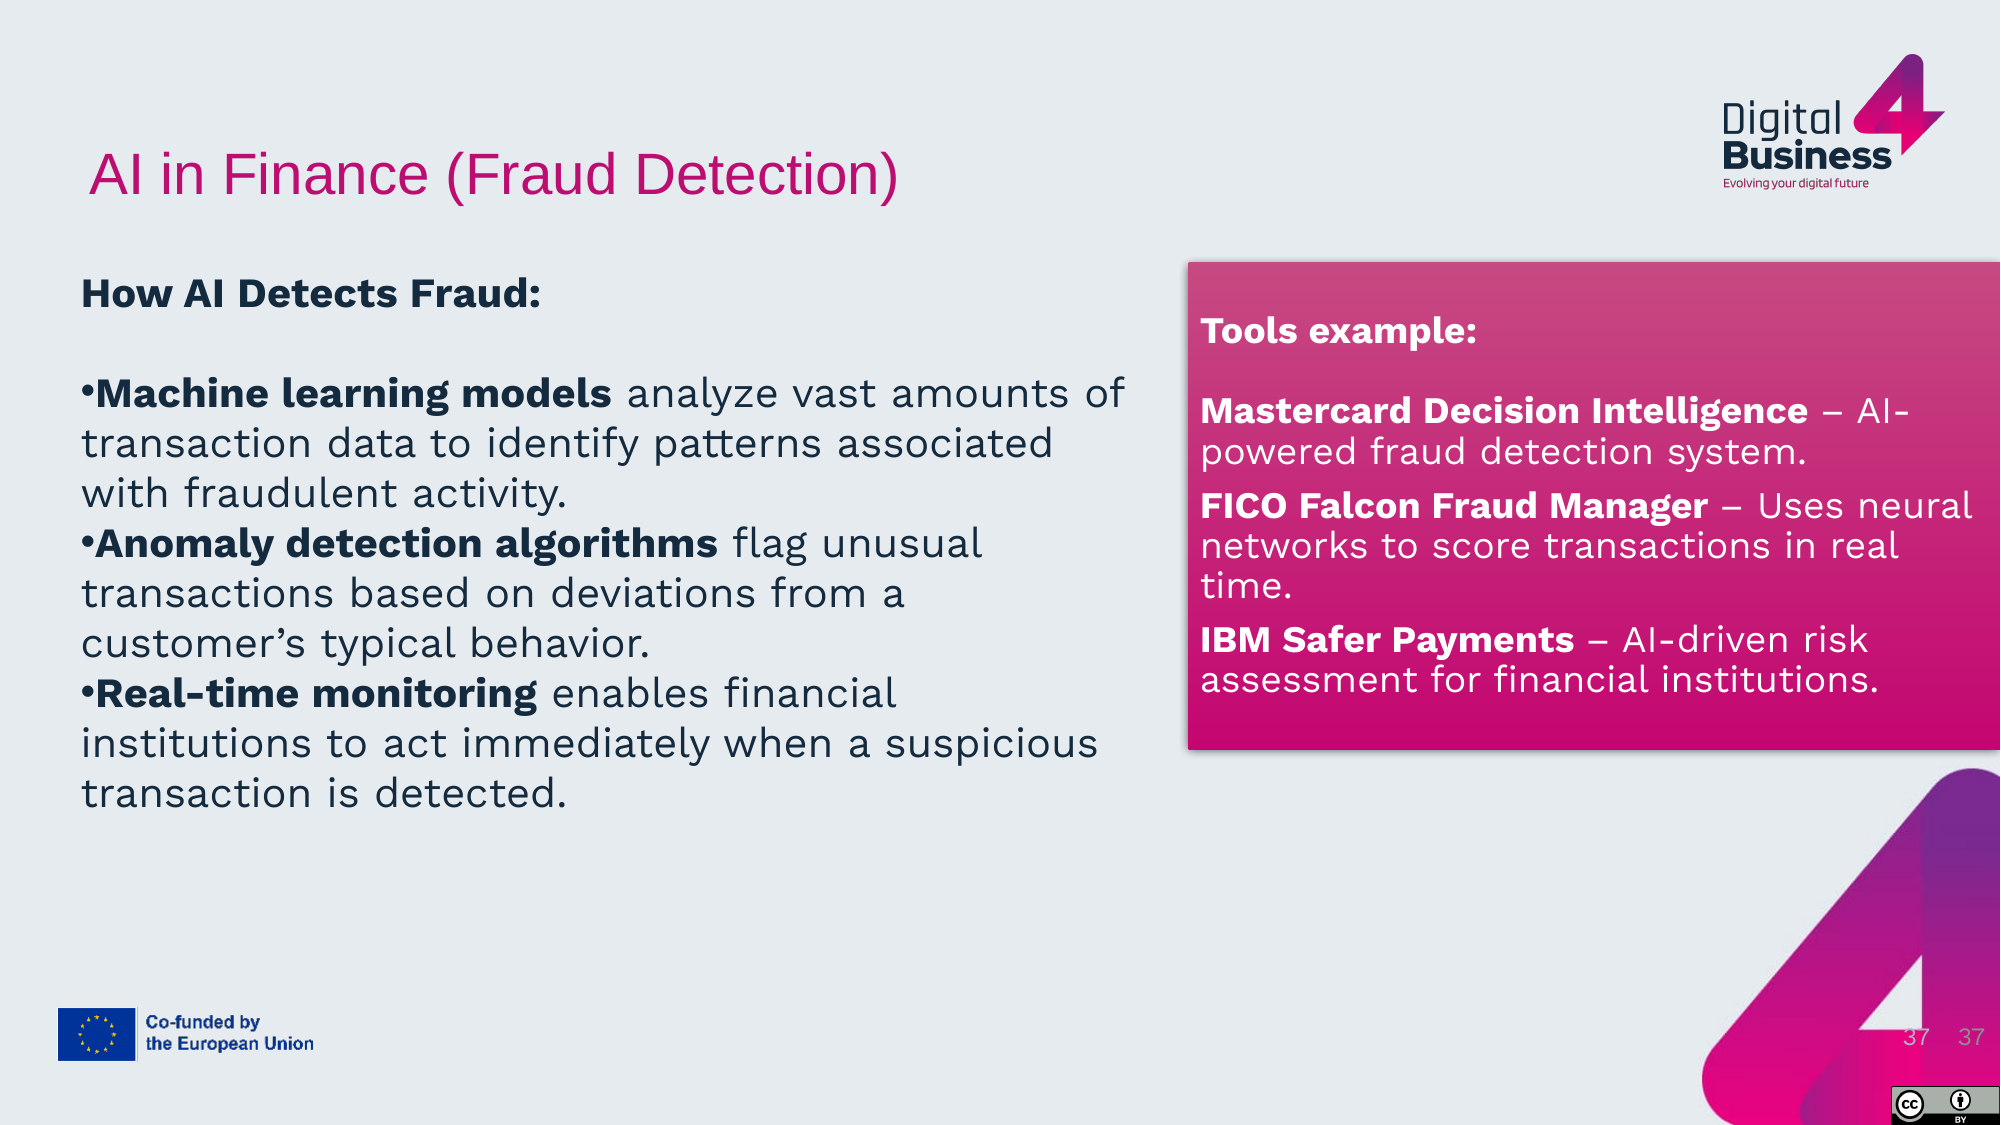

# AI in Finance (Fraud Detection)
How AI Detects Fraud:
Machine learning models analyze vast amounts of transaction data to identify patterns associated with fraudulent activity.
Anomaly detection algorithms flag unusual transactions based on deviations from a customer’s typical behavior.
Real-time monitoring enables financial institutions to act immediately when a suspicious transaction is detected.
Tools example:
Mastercard Decision Intelligence – AI-powered fraud detection system.
FICO Falcon Fraud Manager – Uses neural networks to score transactions in real time.
IBM Safer Payments – AI-driven risk assessment for financial institutions.
37